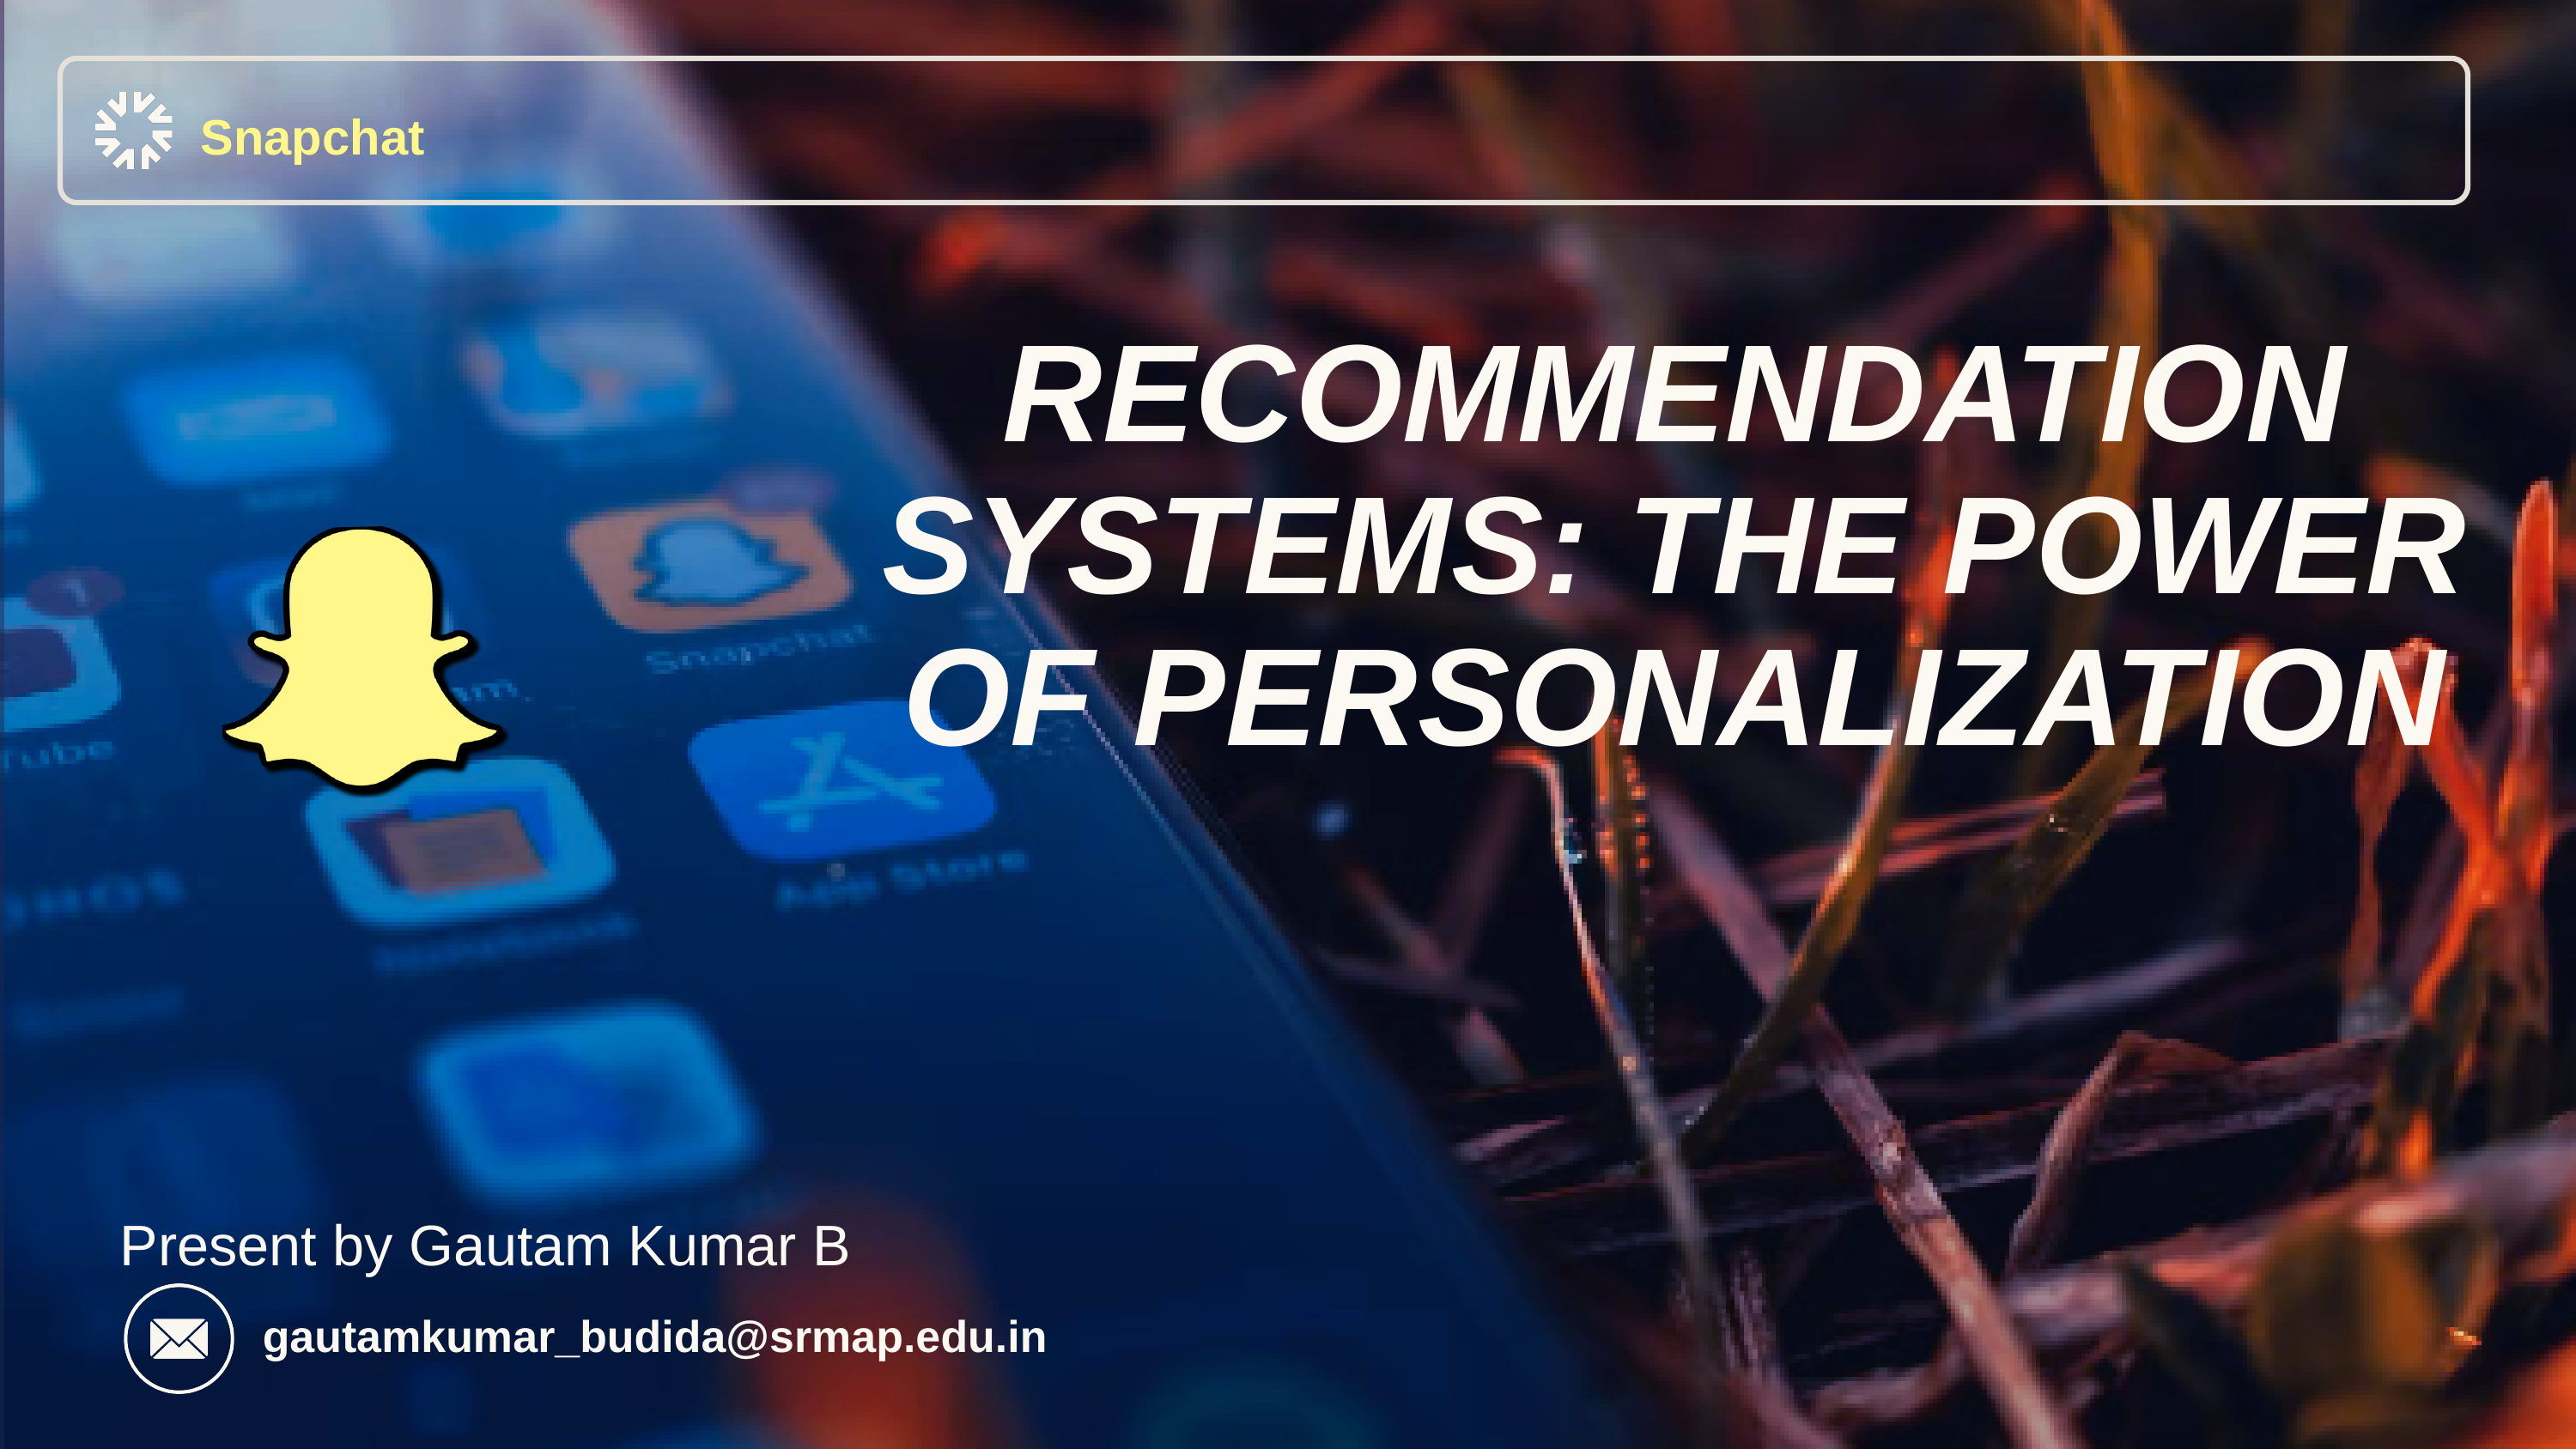

Snapchat

RECOMMENDATION SYSTEMS: THE POWER OF PERSONALIZATION

Present by Gautam Kumar B

gautamkumar_budida@srmap.edu.in